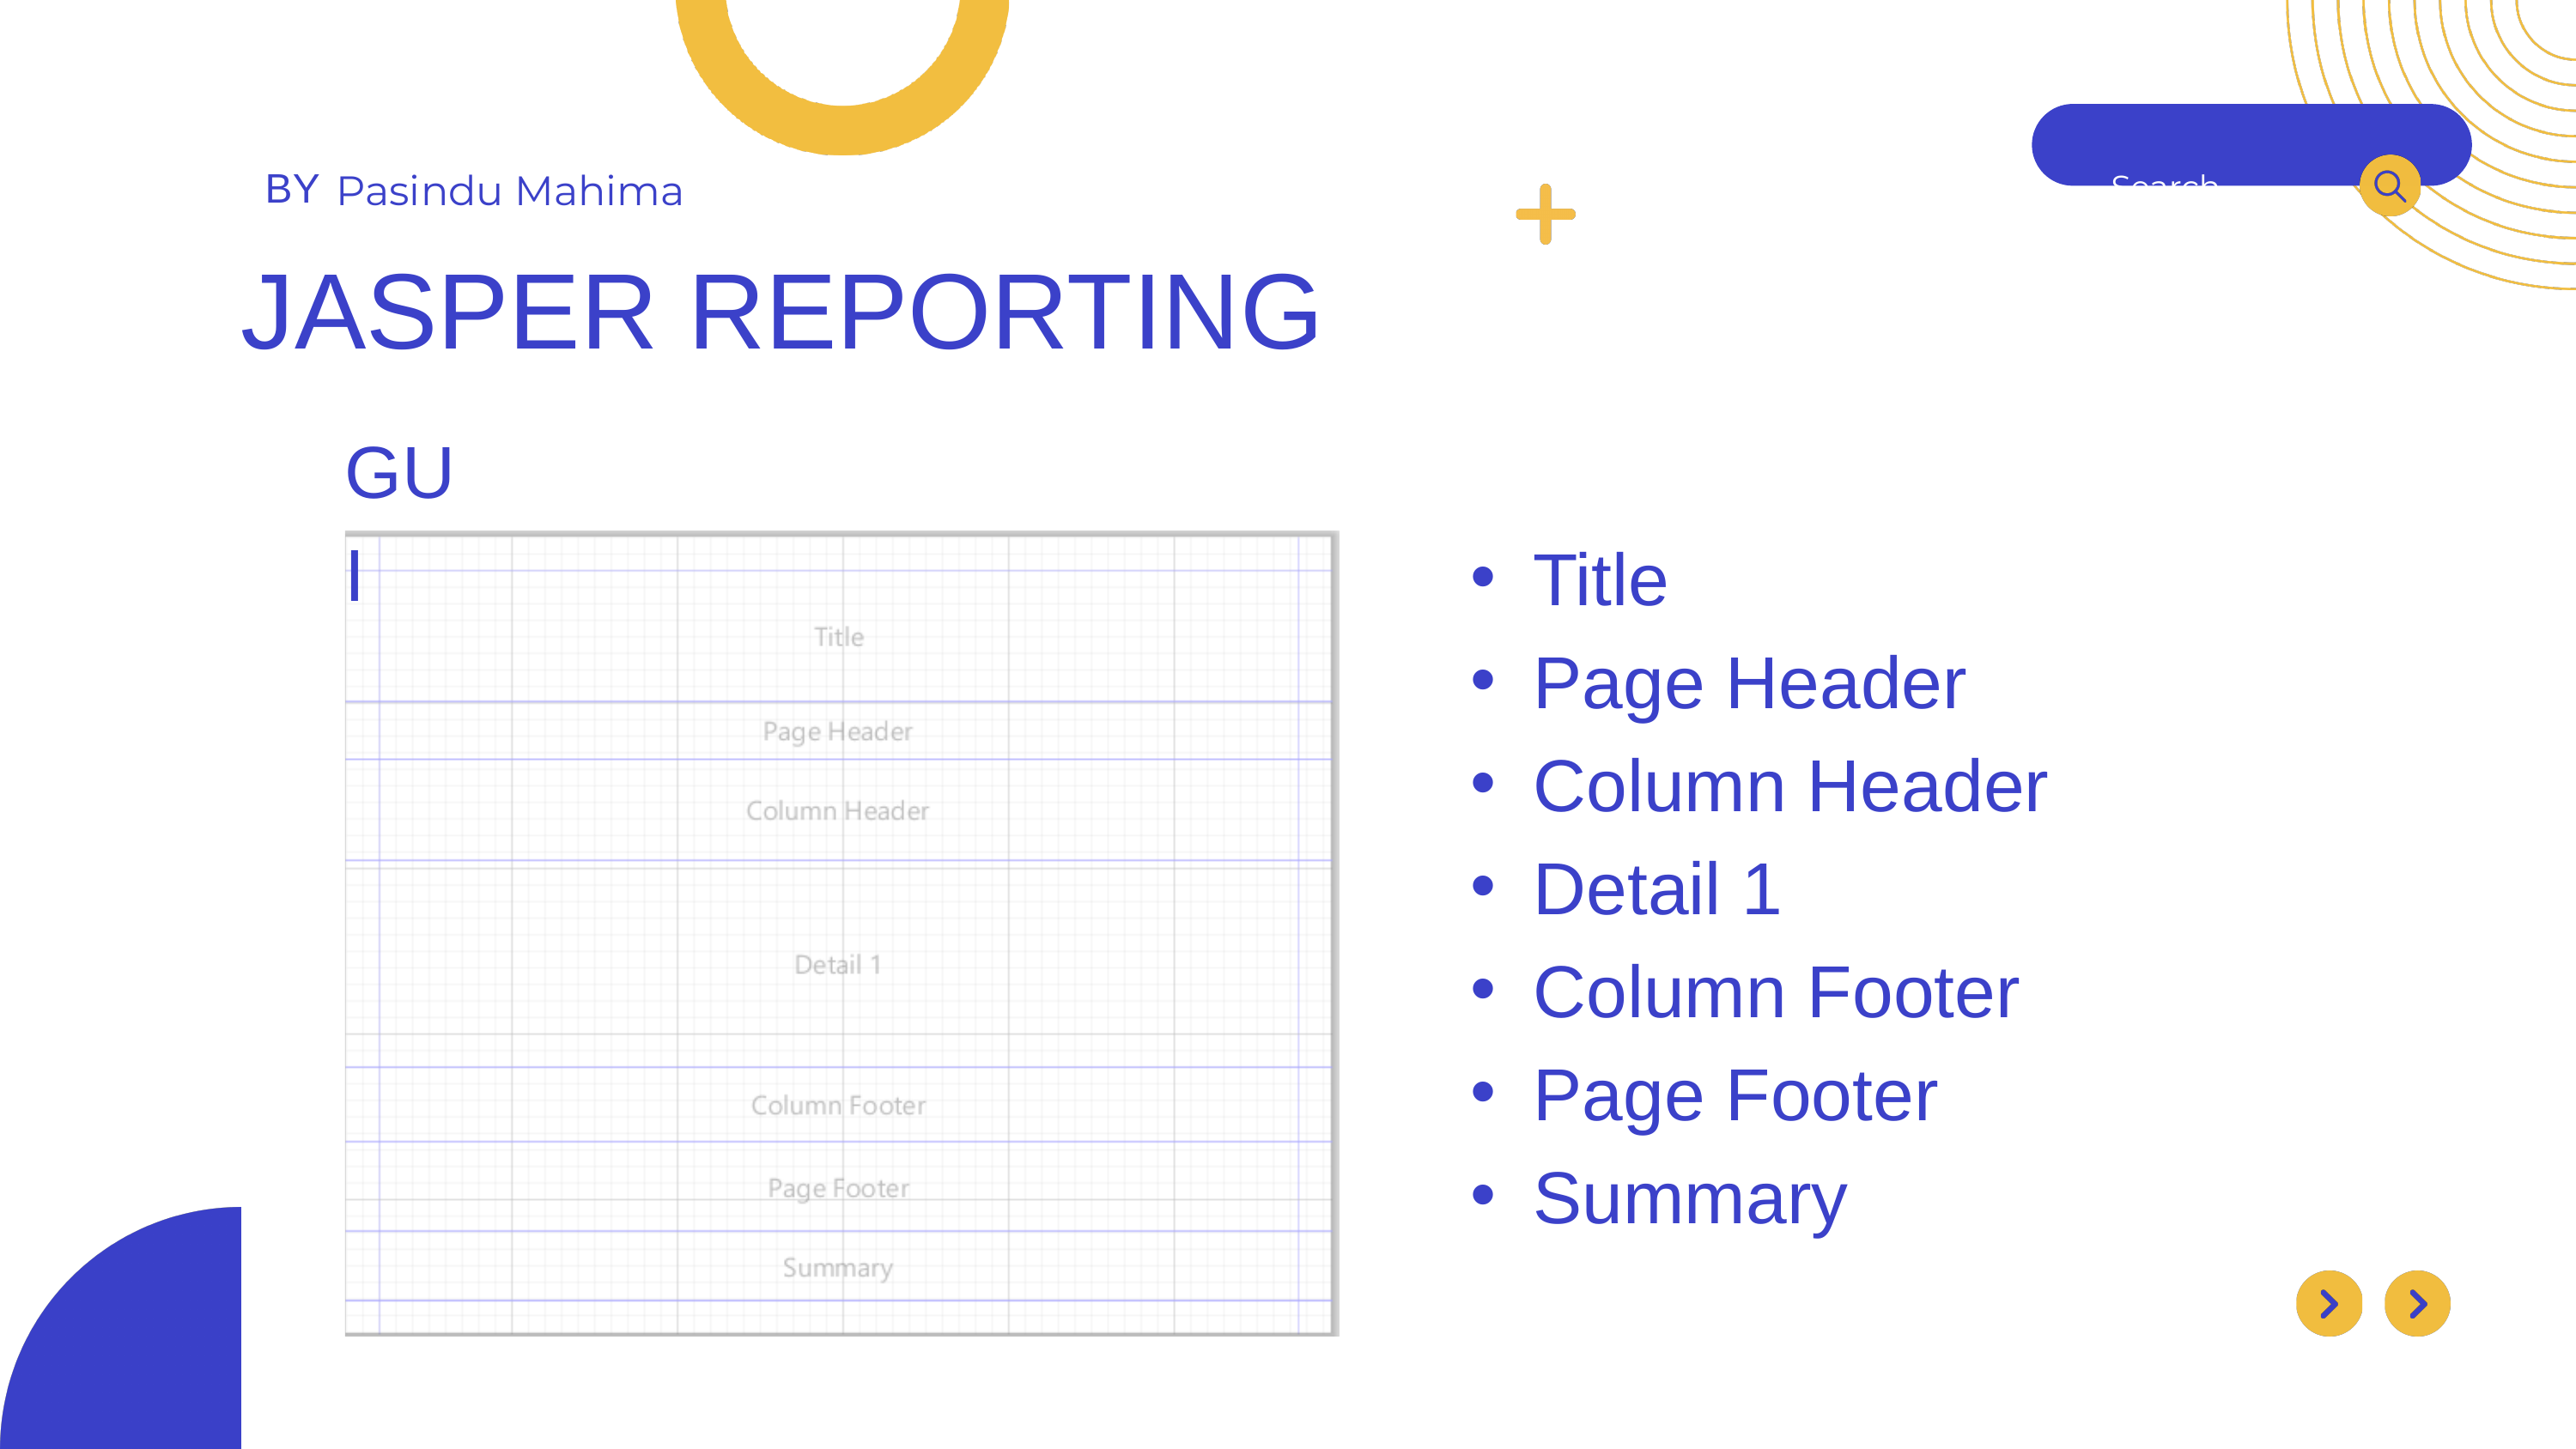

BY

Pasindu Mahima
Search . . .

JASPER REPORTING
GUI

Title
Page Header
Column Header
Detail 1
Column Footer
Page Footer
Summary